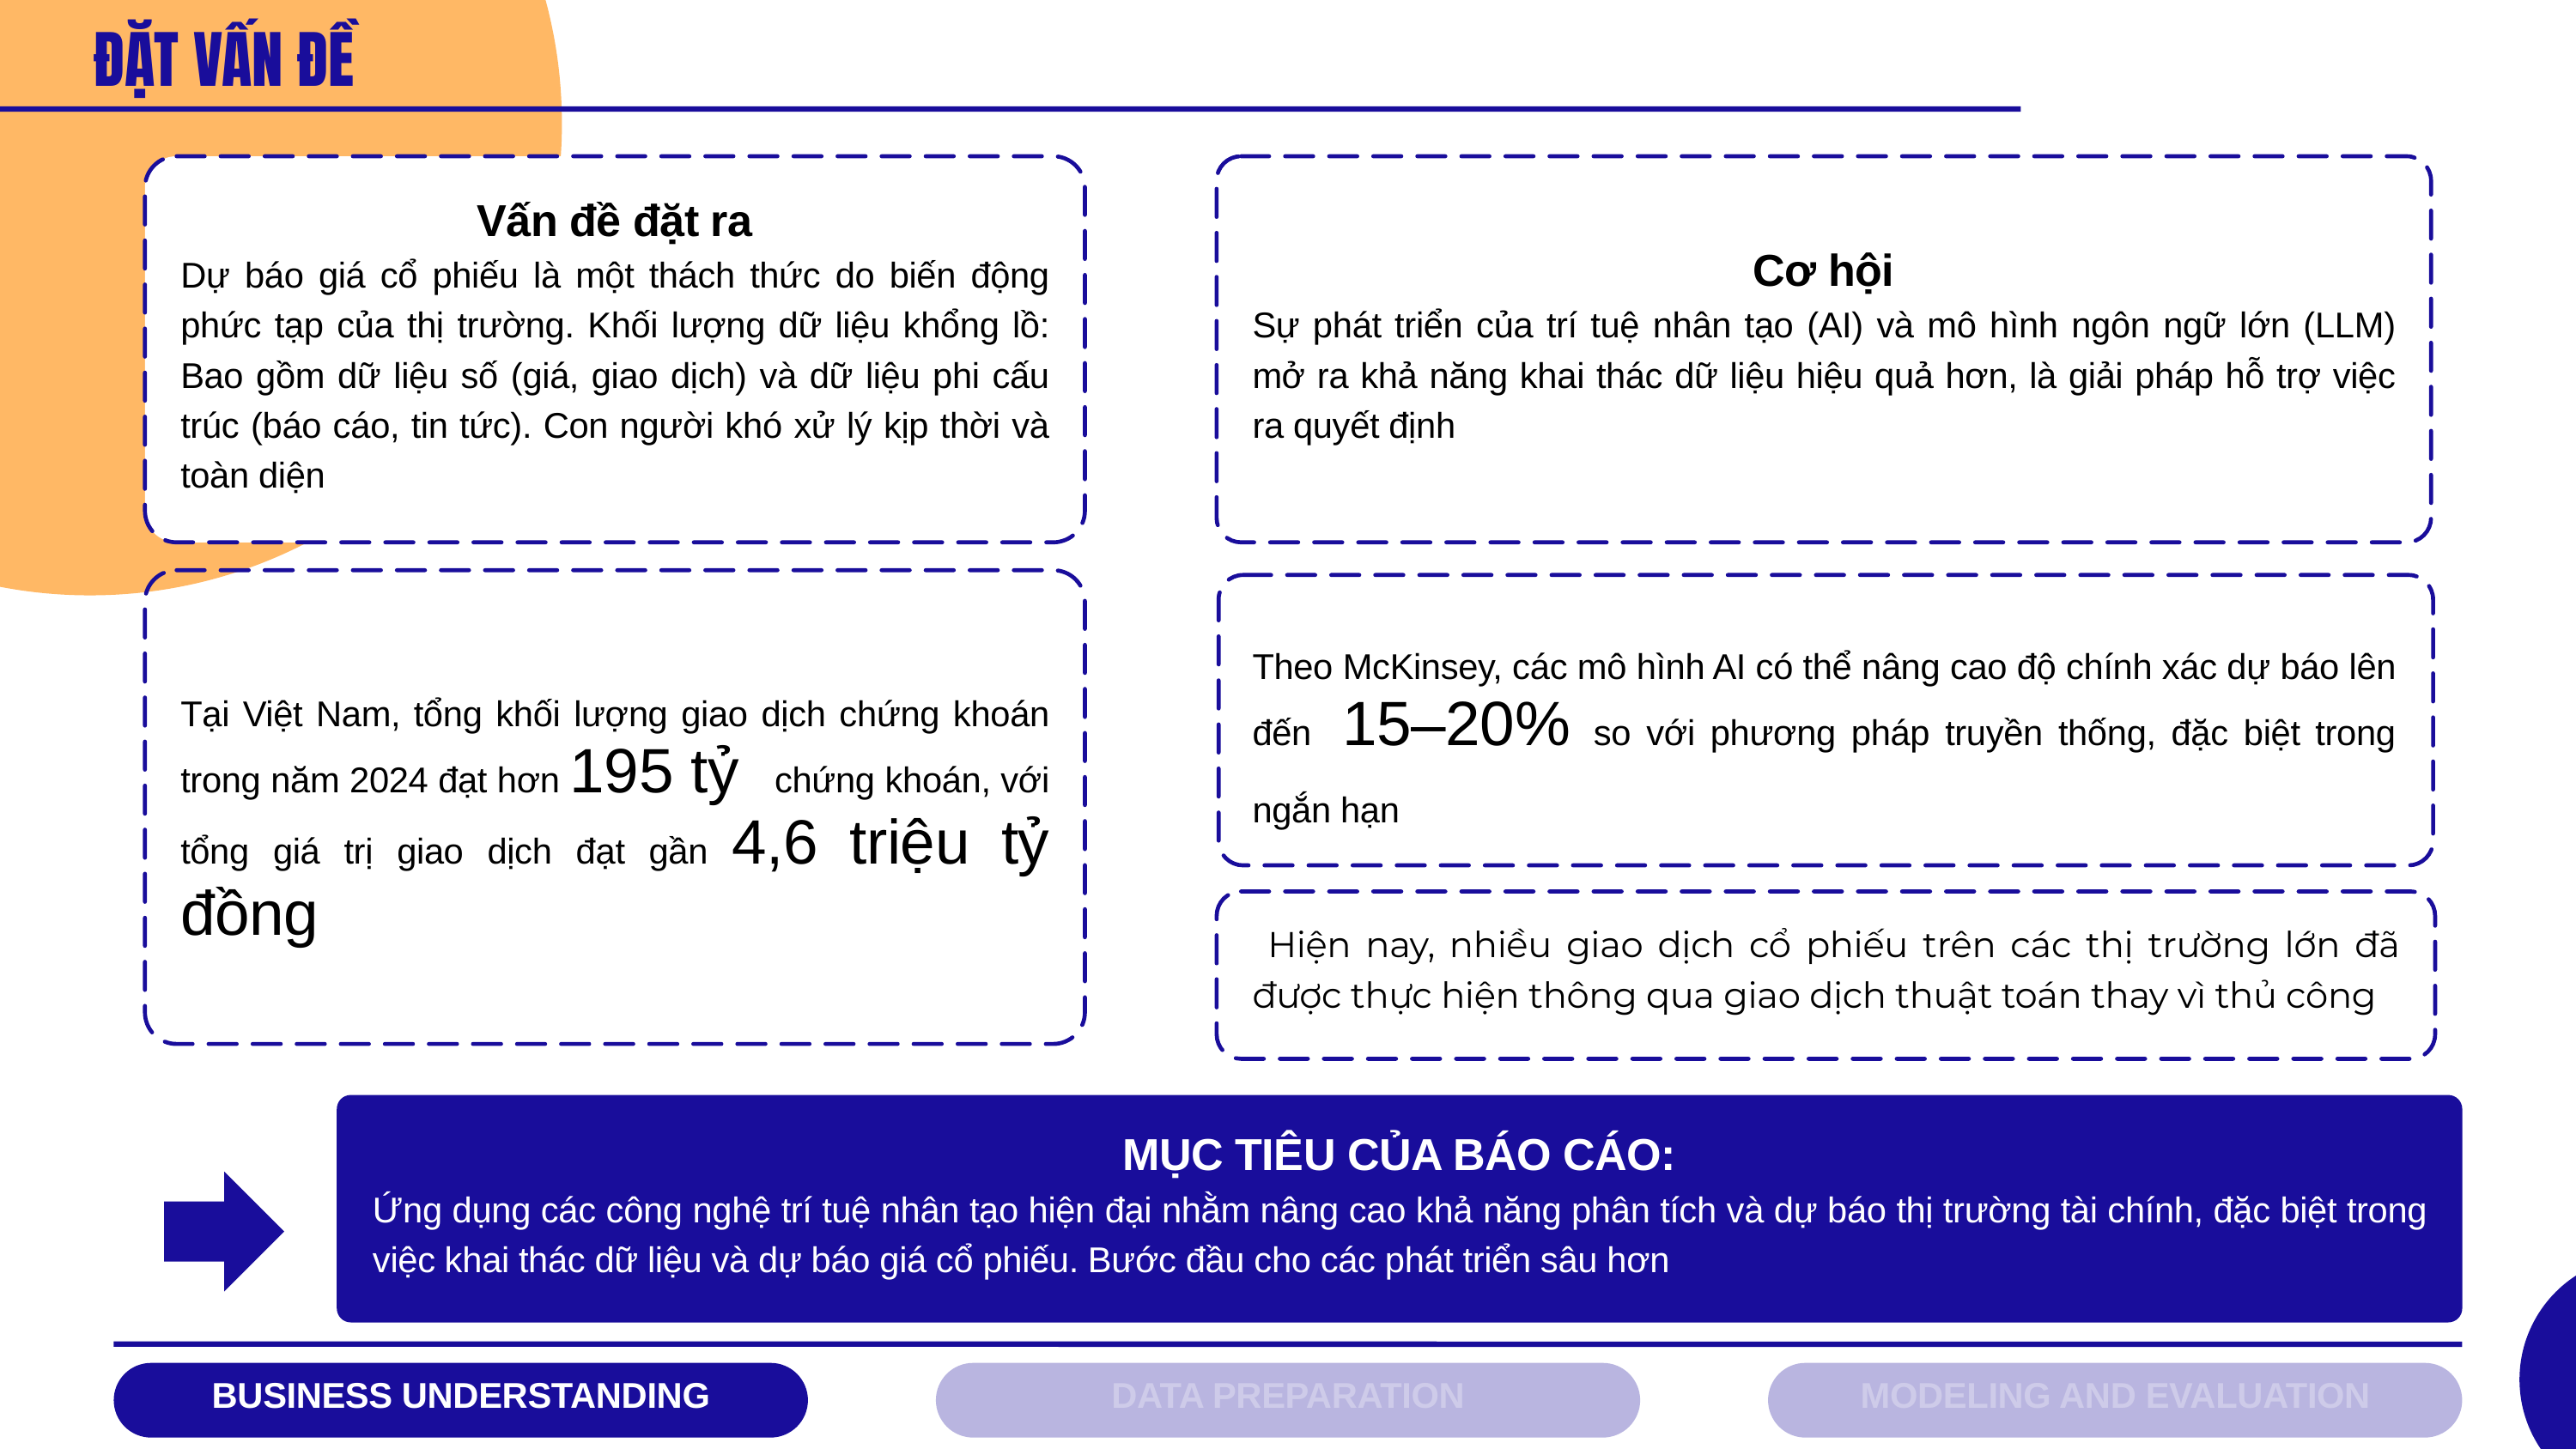

ĐẶT VẤN ĐỀ

Vấn đề đặt ra
Dự báo giá cổ phiếu là một thách thức do biến động phức tạp của thị trường. Khối lượng dữ liệu khổng lồ: Bao gồm dữ liệu số (giá, giao dịch) và dữ liệu phi cấu trúc (báo cáo, tin tức). Con người khó xử lý kịp thời và toàn diện

Cơ hội
Sự phát triển của trí tuệ nhân tạo (AI) và mô hình ngôn ngữ lớn (LLM) mở ra khả năng khai thác dữ liệu hiệu quả hơn, là giải pháp hỗ trợ việc ra quyết định

Tại Việt Nam, tổng khối lượng giao dịch chứng khoán trong năm 2024 đạt hơn 195 tỷ  chứng khoán, với tổng giá trị giao dịch đạt gần 4,6 triệu tỷ đồng

Theo McKinsey, các mô hình AI có thể nâng cao độ chính xác dự báo lên đến  15–20% so với phương pháp truyền thống, đặc biệt trong ngắn hạn

 Hiện nay, nhiều giao dịch cổ phiếu trên các thị trường lớn đã được thực hiện thông qua giao dịch thuật toán thay vì thủ công

MỤC TIÊU CỦA BÁO CÁO:
Ứng dụng các công nghệ trí tuệ nhân tạo hiện đại nhằm nâng cao khả năng phân tích và dự báo thị trường tài chính, đặc biệt trong việc khai thác dữ liệu và dự báo giá cổ phiếu. Bước đầu cho các phát triển sâu hơn

BUSINESS UNDERSTANDING

DATA PREPARATION

MODELING AND EVALUATION